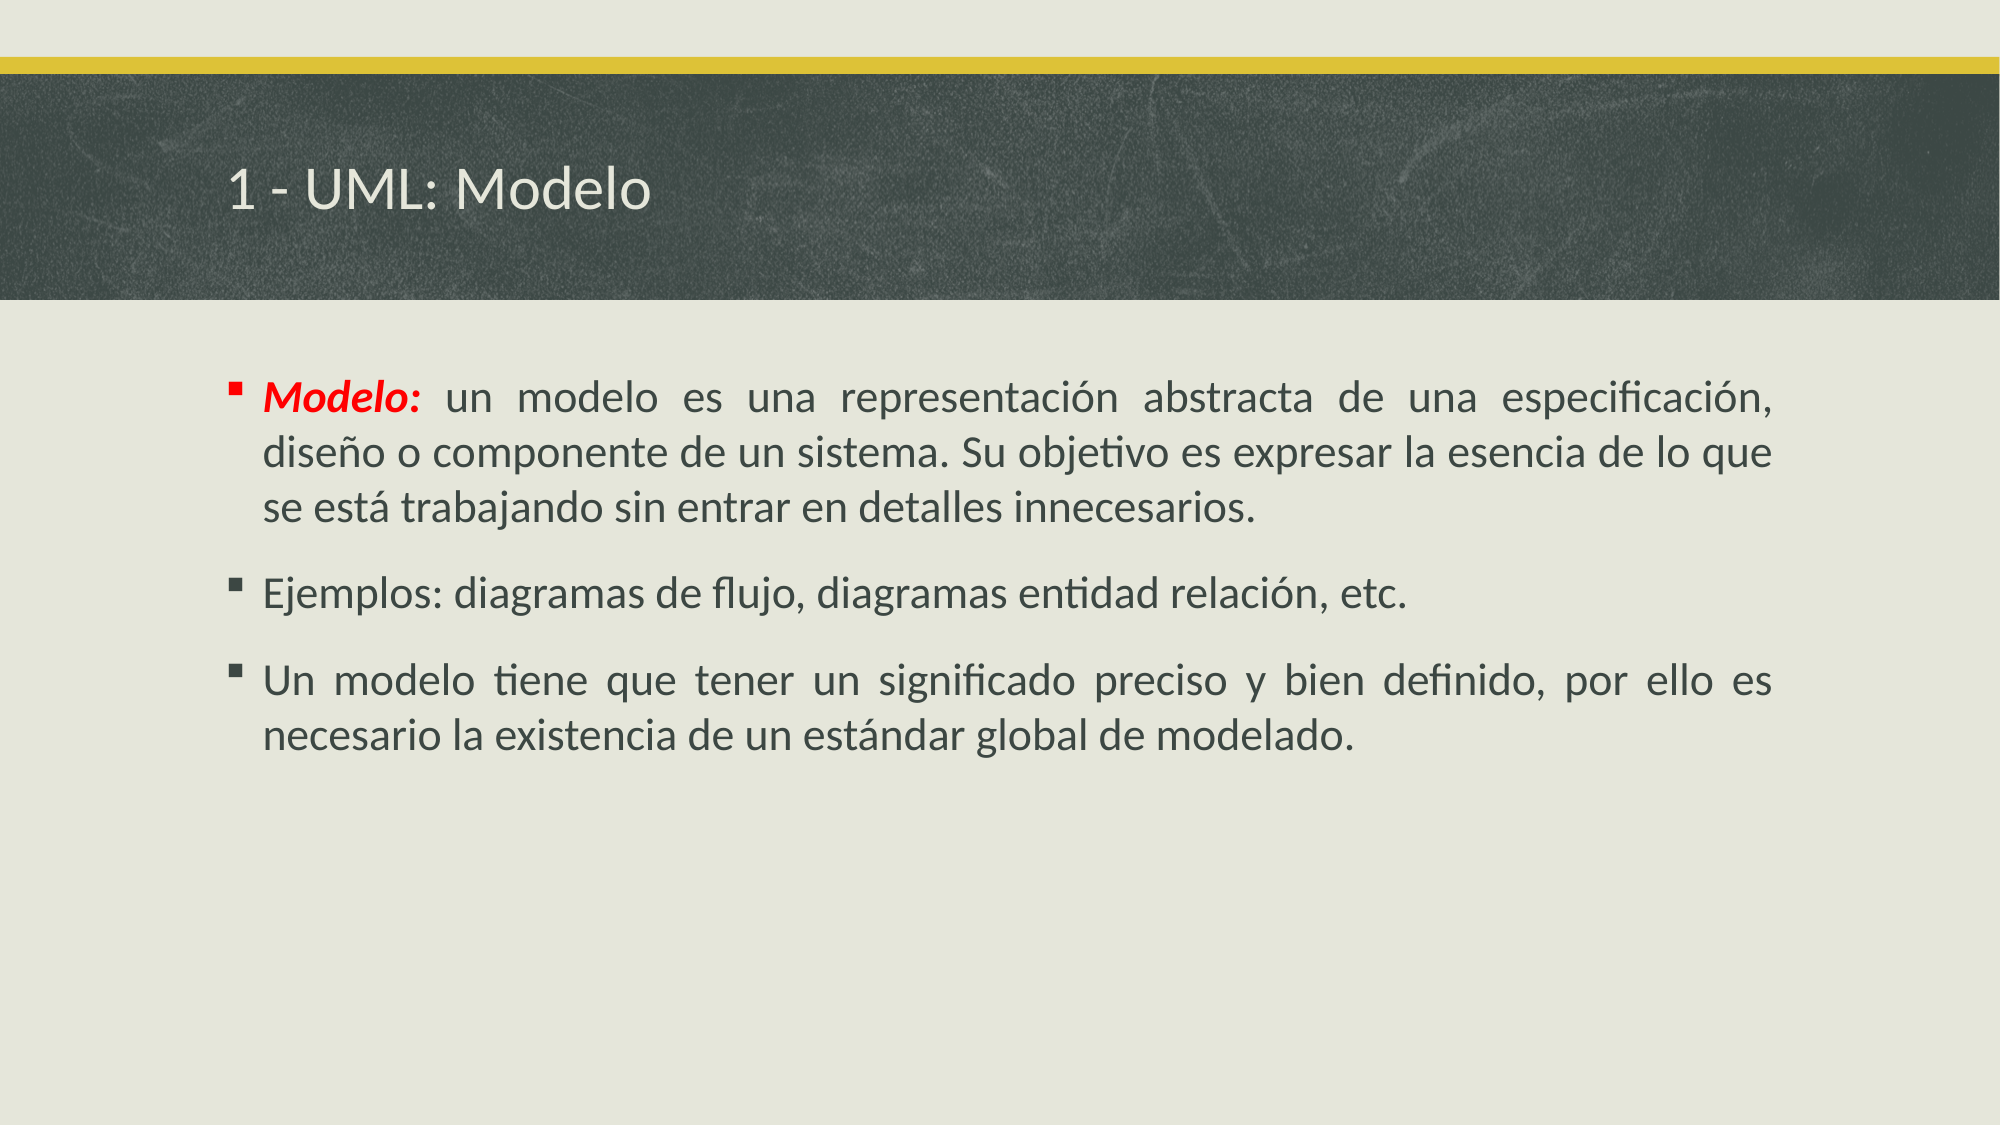

# 1 - UML: Modelo
Modelo: un modelo es una representación abstracta de una especificación, diseño o componente de un sistema. Su objetivo es expresar la esencia de lo que se está trabajando sin entrar en detalles innecesarios.
Ejemplos: diagramas de flujo, diagramas entidad relación, etc.
Un modelo tiene que tener un significado preciso y bien definido, por ello es necesario la existencia de un estándar global de modelado.